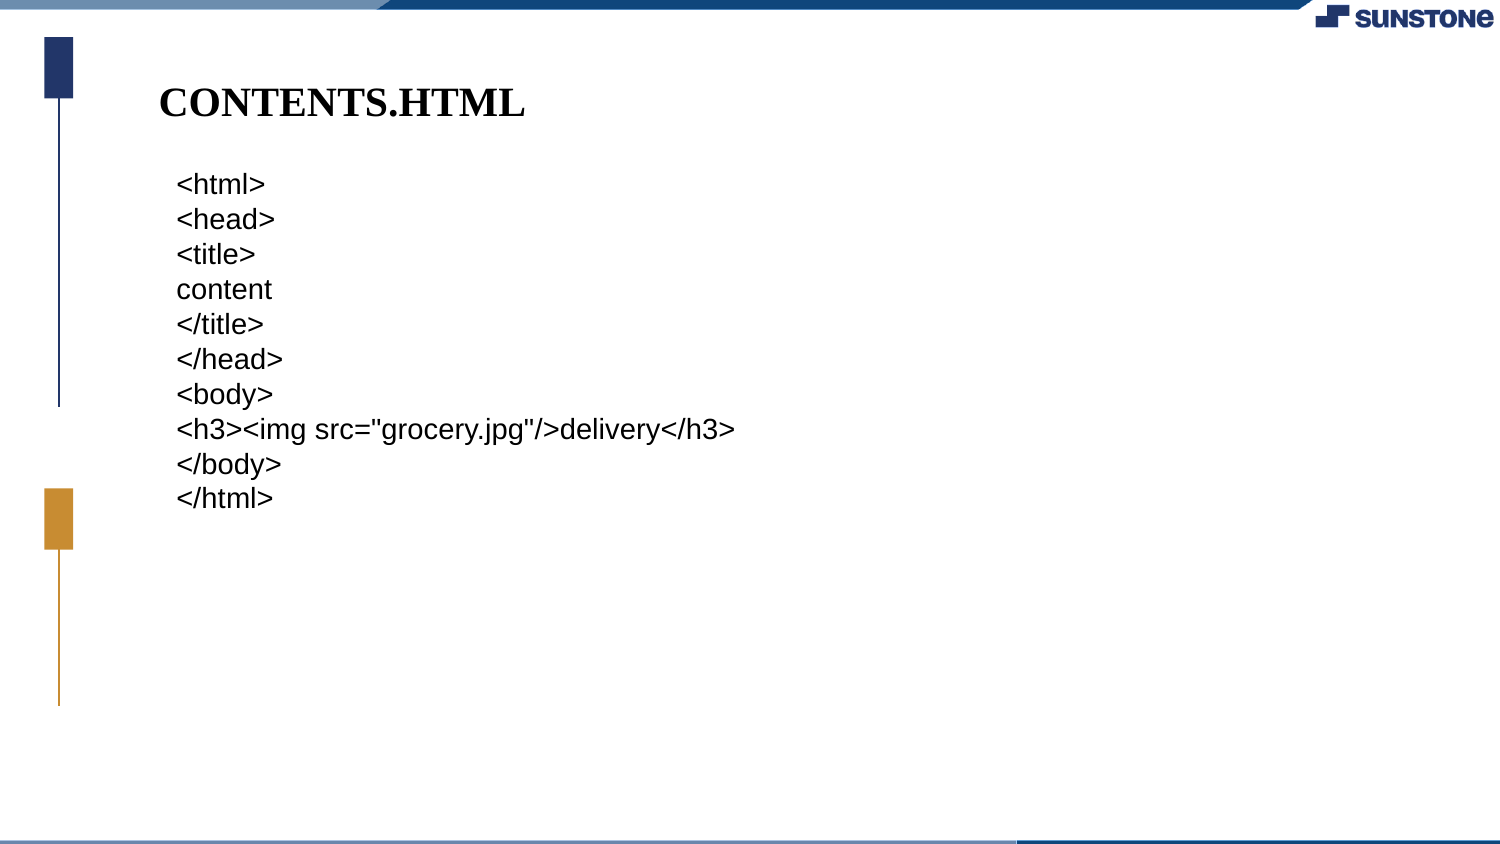

CONTENTS.HTML
<html>
<head>
<title>
content
</title>
</head>
<body>
<h3><img src="grocery.jpg"/>delivery</h3>
</body>
</html>